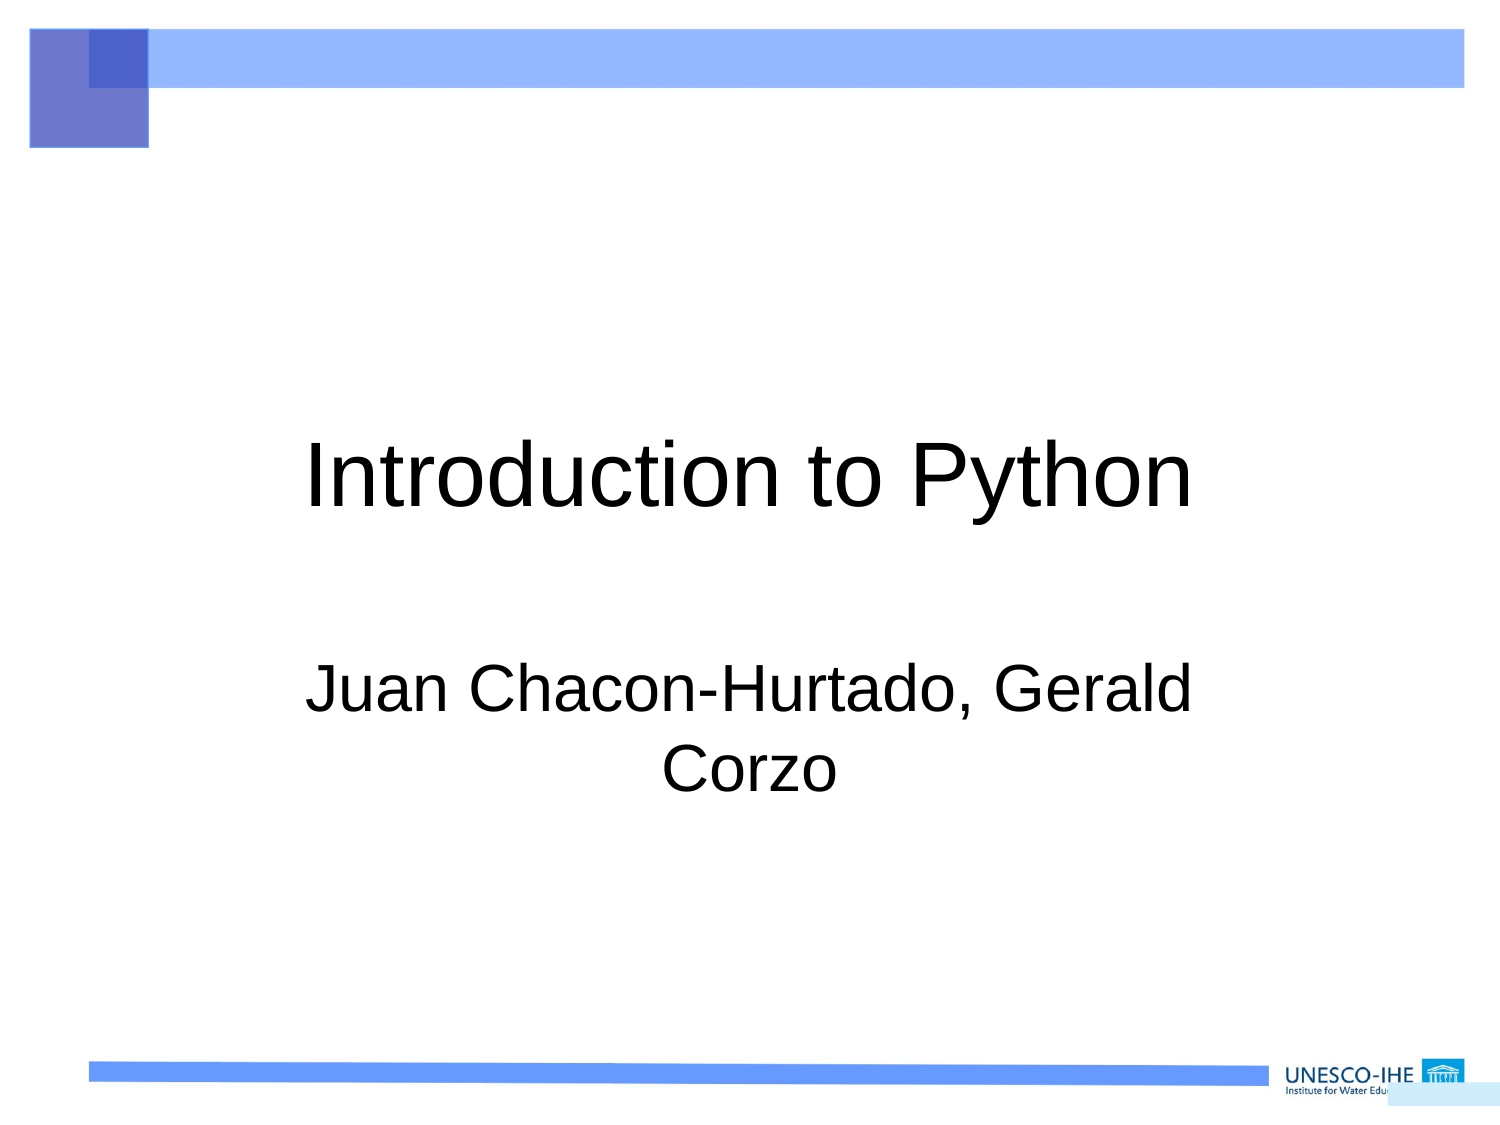

# Introduction to Python
Juan Chacon-Hurtado, Gerald Corzo